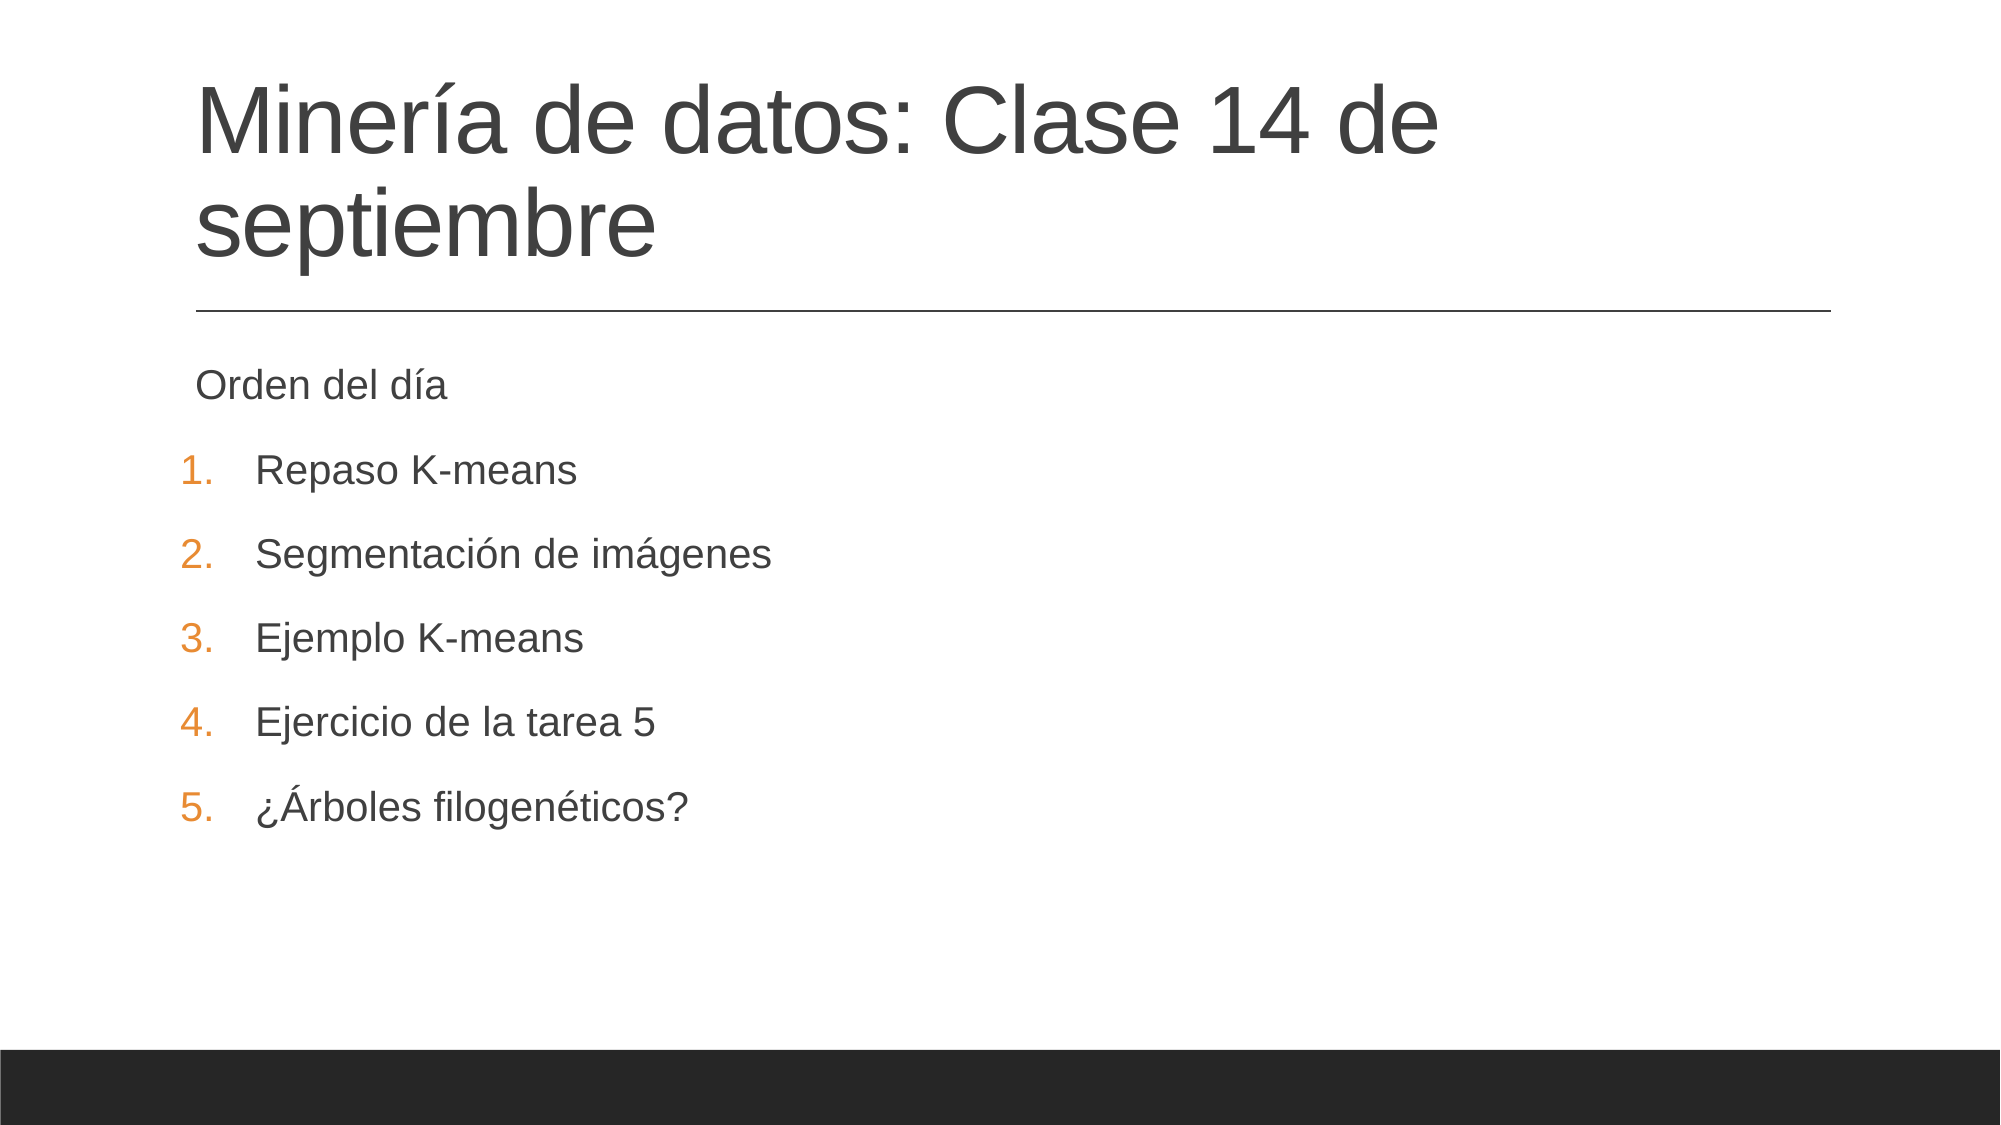

# Minería de datos: Clase 14 de septiembre
Orden del día
Repaso K-means
Segmentación de imágenes
Ejemplo K-means
Ejercicio de la tarea 5
¿Árboles filogenéticos?